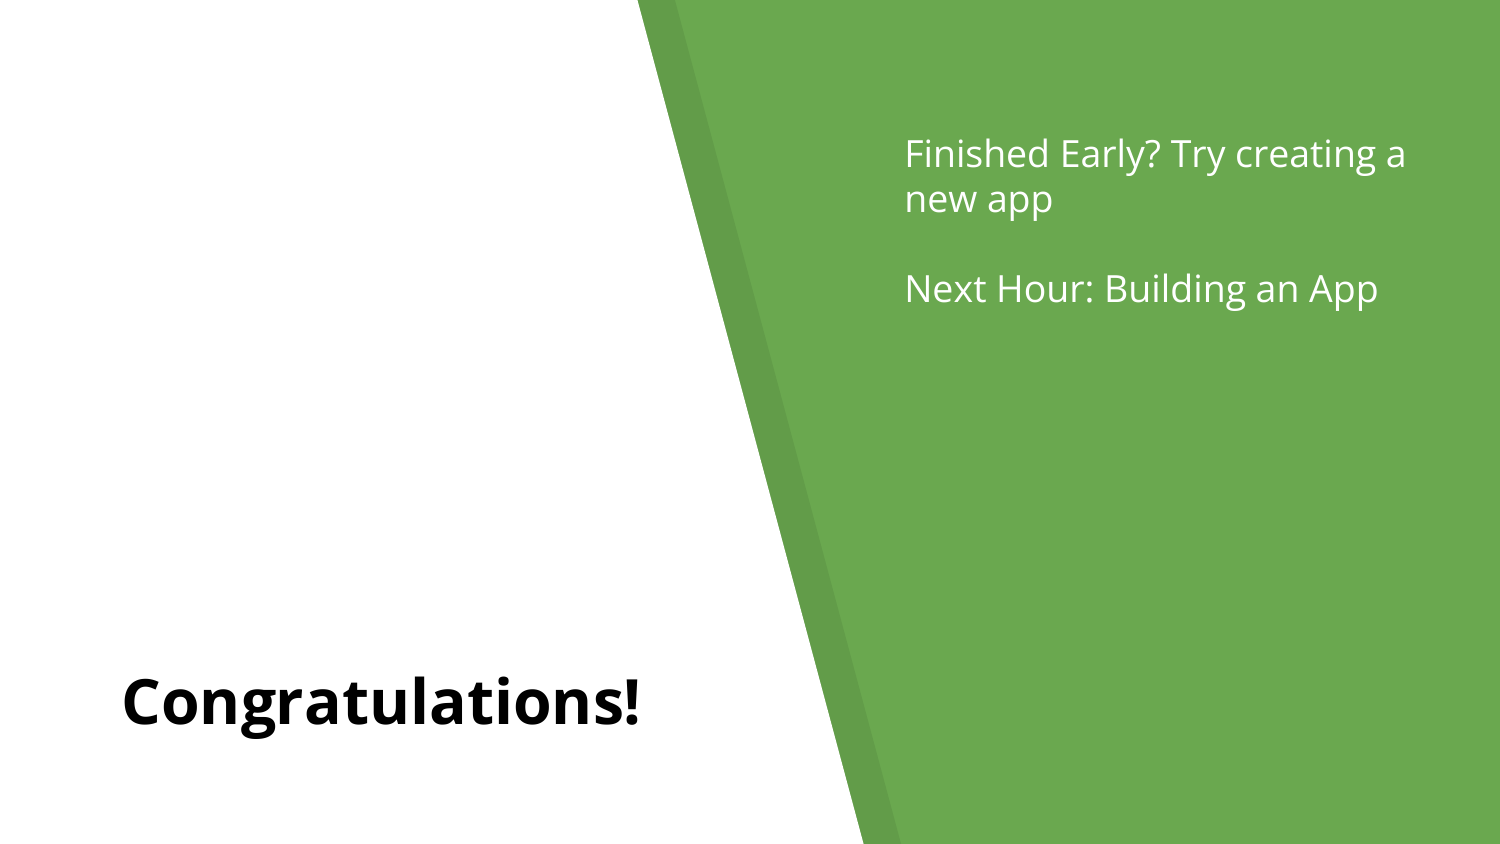

Finished Early? Try creating a new app

Next Hour: Building an App

# Congratulations!